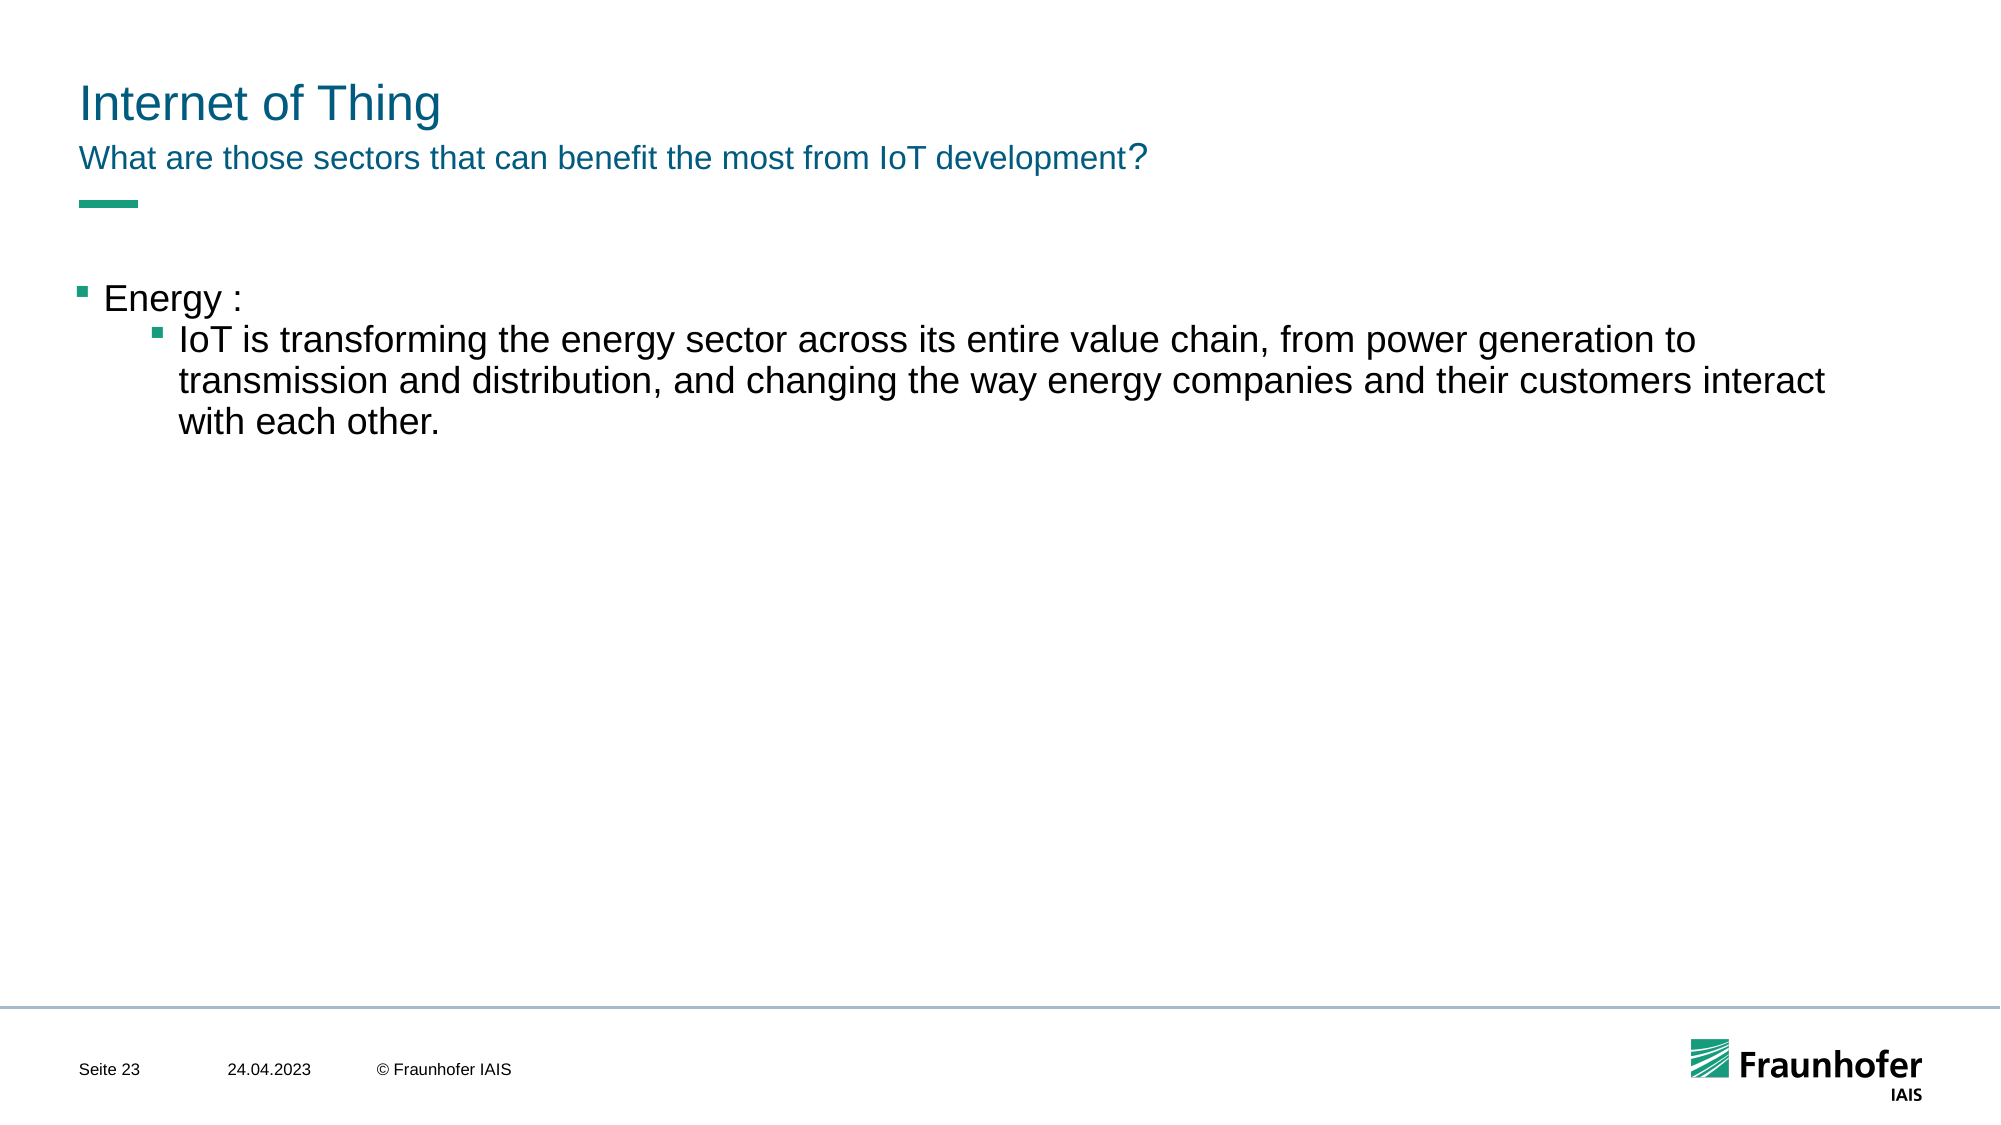

# Internet of Thing
What are those sectors that can benefit the most from IoT development?

Energy :
IoT is transforming the energy sector across its entire value chain, from power generation to transmission and distribution, and changing the way energy companies and their customers interact with each other.

Seite 23
24.04.2023
© Fraunhofer IAIS